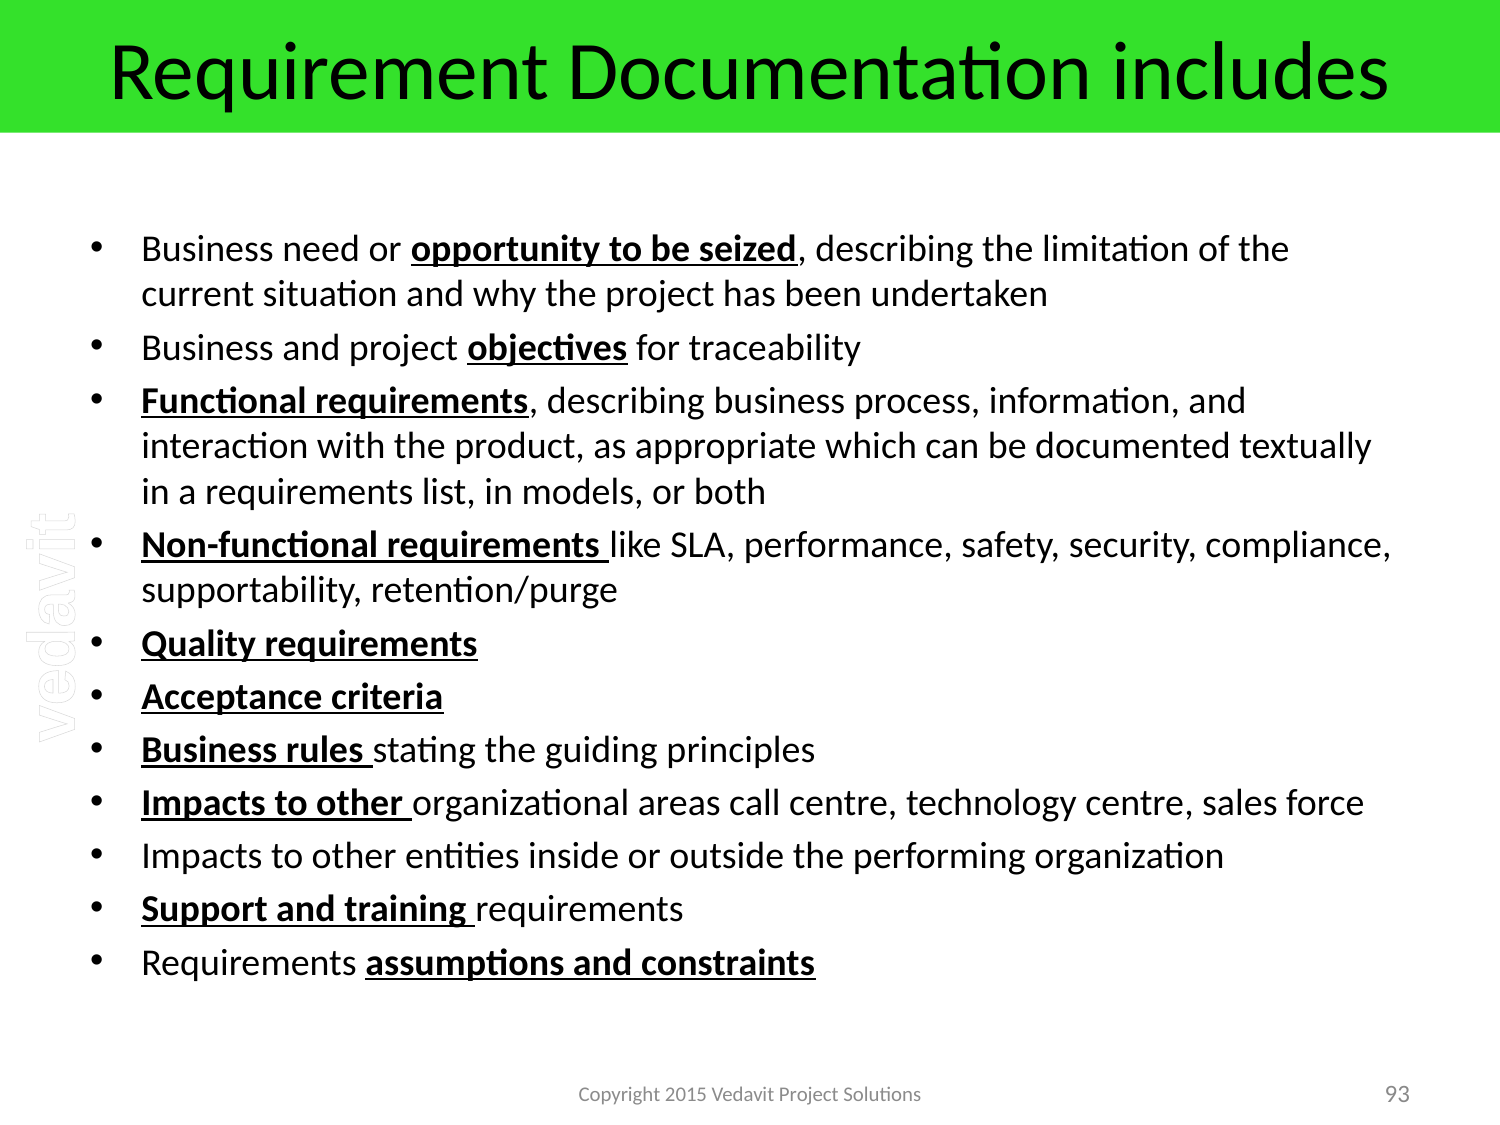

# Requirement Documentation includes

Business need or opportunity to be seized, describing the limitation of the current situation and why the project has been undertaken
Business and project objectives for traceability
Functional requirements, describing business process, information, and interaction with the product, as appropriate which can be documented textually in a requirements list, in models, or both
Non-functional requirements like SLA, performance, safety, security, compliance, supportability, retention/purge
Quality requirements
Acceptance criteria
Business rules stating the guiding principles
Impacts to other organizational areas call centre, technology centre, sales force
Impacts to other entities inside or outside the performing organization
Support and training requirements
Requirements assumptions and constraints

Copyright 2015 Vedavit Project Solutions
93